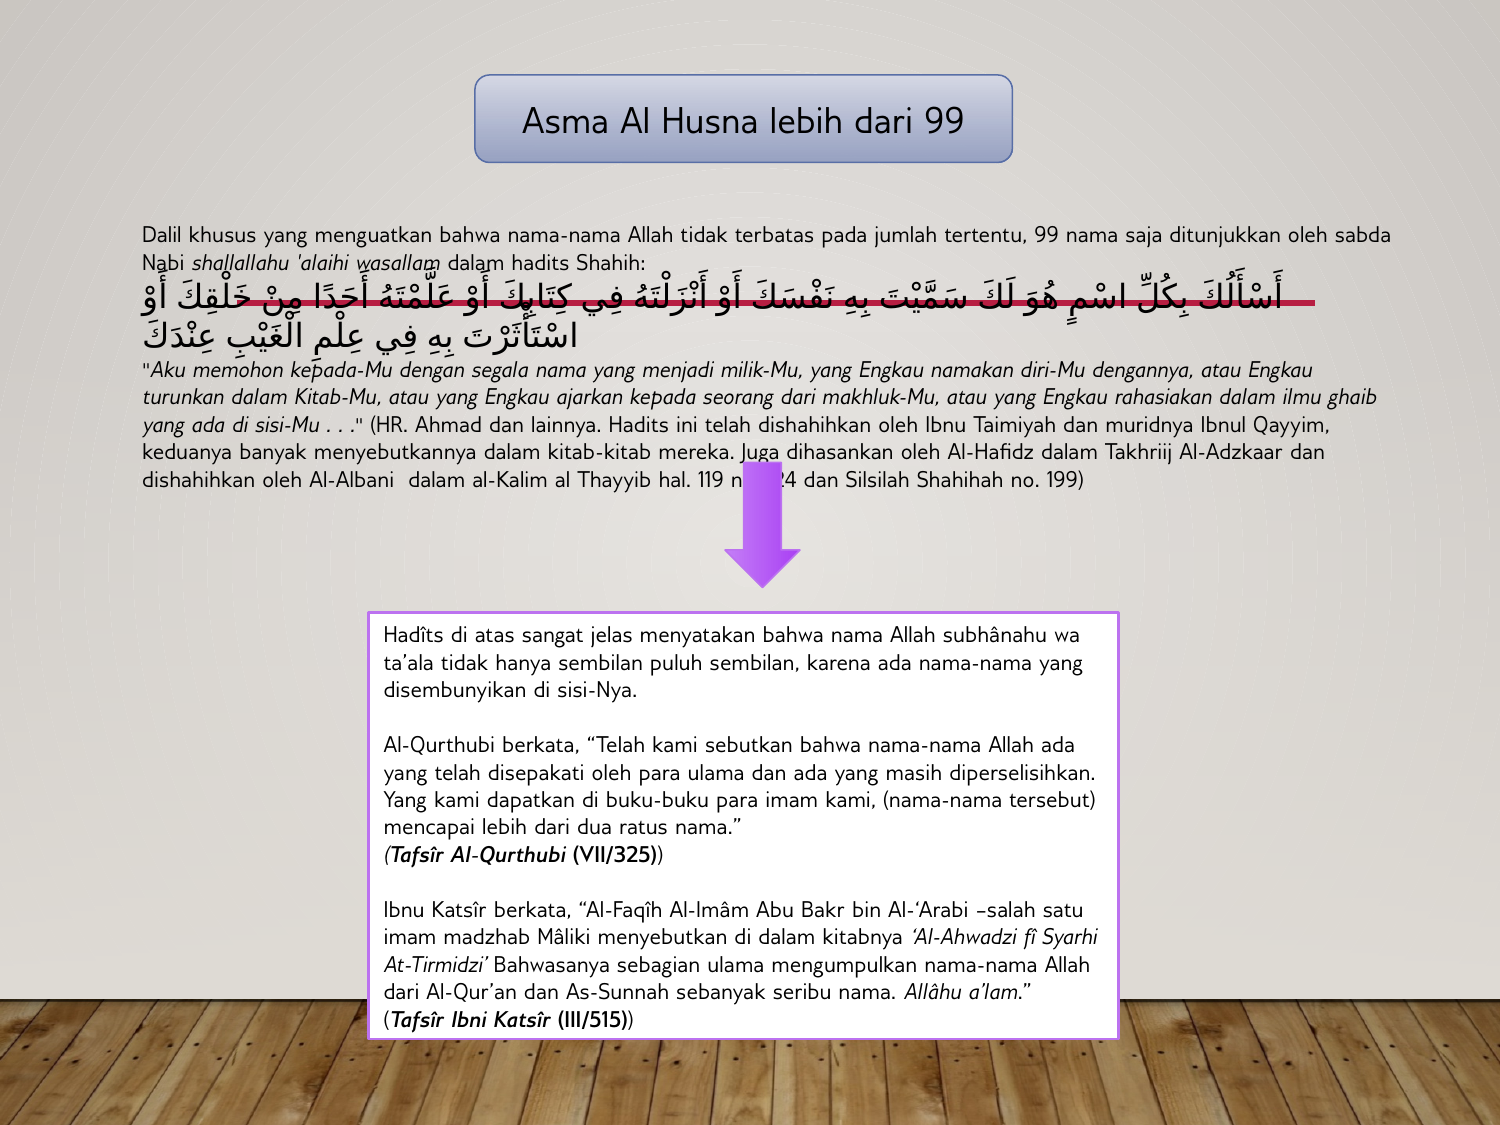

Asma Al Husna lebih dari 99
Dalil khusus yang menguatkan bahwa nama-nama Allah tidak terbatas pada jumlah tertentu, 99 nama saja ditunjukkan oleh sabda Nabi shallallahu 'alaihi wasallam dalam hadits Shahih:
أَسْأَلُكَ بِكُلِّ اسْمٍ هُوَ لَكَ سَمَّيْتَ بِهِ نَفْسَكَ أَوْ أَنْزَلْتَهُ فِي كِتَابِكَ أَوْ عَلَّمْتَهُ أَحَدًا مِنْ خَلْقِكَ أَوْ اسْتَأْثَرْتَ بِهِ فِي عِلْمِ الْغَيْبِ عِنْدَكَ
"Aku memohon kepada-Mu dengan segala nama yang menjadi milik-Mu, yang Engkau namakan diri-Mu dengannya, atau Engkau turunkan dalam Kitab-Mu, atau yang Engkau ajarkan kepada seorang dari makhluk-Mu, atau yang Engkau rahasiakan dalam ilmu ghaib yang ada di sisi-Mu . . ." (HR. Ahmad dan lainnya. Hadits ini telah dishahihkan oleh Ibnu Taimiyah dan muridnya Ibnul Qayyim, keduanya banyak menyebutkannya dalam kitab-kitab mereka. Juga dihasankan oleh Al-Hafidz dalam Takhriij Al-Adzkaar dan dishahihkan oleh Al-Albani  dalam al-Kalim al Thayyib hal. 119 no. 124 dan Silsilah Shahihah no. 199)

Hadîts di atas sangat jelas menyatakan bahwa nama Allah subhânahu wa ta’ala tidak hanya sembilan puluh sembilan, karena ada nama-nama yang disembunyikan di sisi-Nya.

Al-Qurthubi berkata, “Telah kami sebutkan bahwa nama-nama Allah ada yang telah disepakati oleh para ulama dan ada yang masih diperselisihkan. Yang kami dapatkan di buku-buku para imam kami, (nama-nama tersebut) mencapai lebih dari dua ratus nama.”
(Tafsîr Al-Qurthubi (VII/325))

Ibnu Katsîr berkata, “Al-Faqîh Al-Imâm Abu Bakr bin Al-‘Arabi –salah satu imam madzhab Mâliki menyebutkan di dalam kitabnya ‘Al-Ahwadzi fî Syarhi At-Tirmidzi’ Bahwasanya sebagian ulama mengumpulkan nama-nama Allah dari Al-Qur’an dan As-Sunnah sebanyak seribu nama. Allâhu a’lam.”
(Tafsîr Ibni Katsîr (III/515))